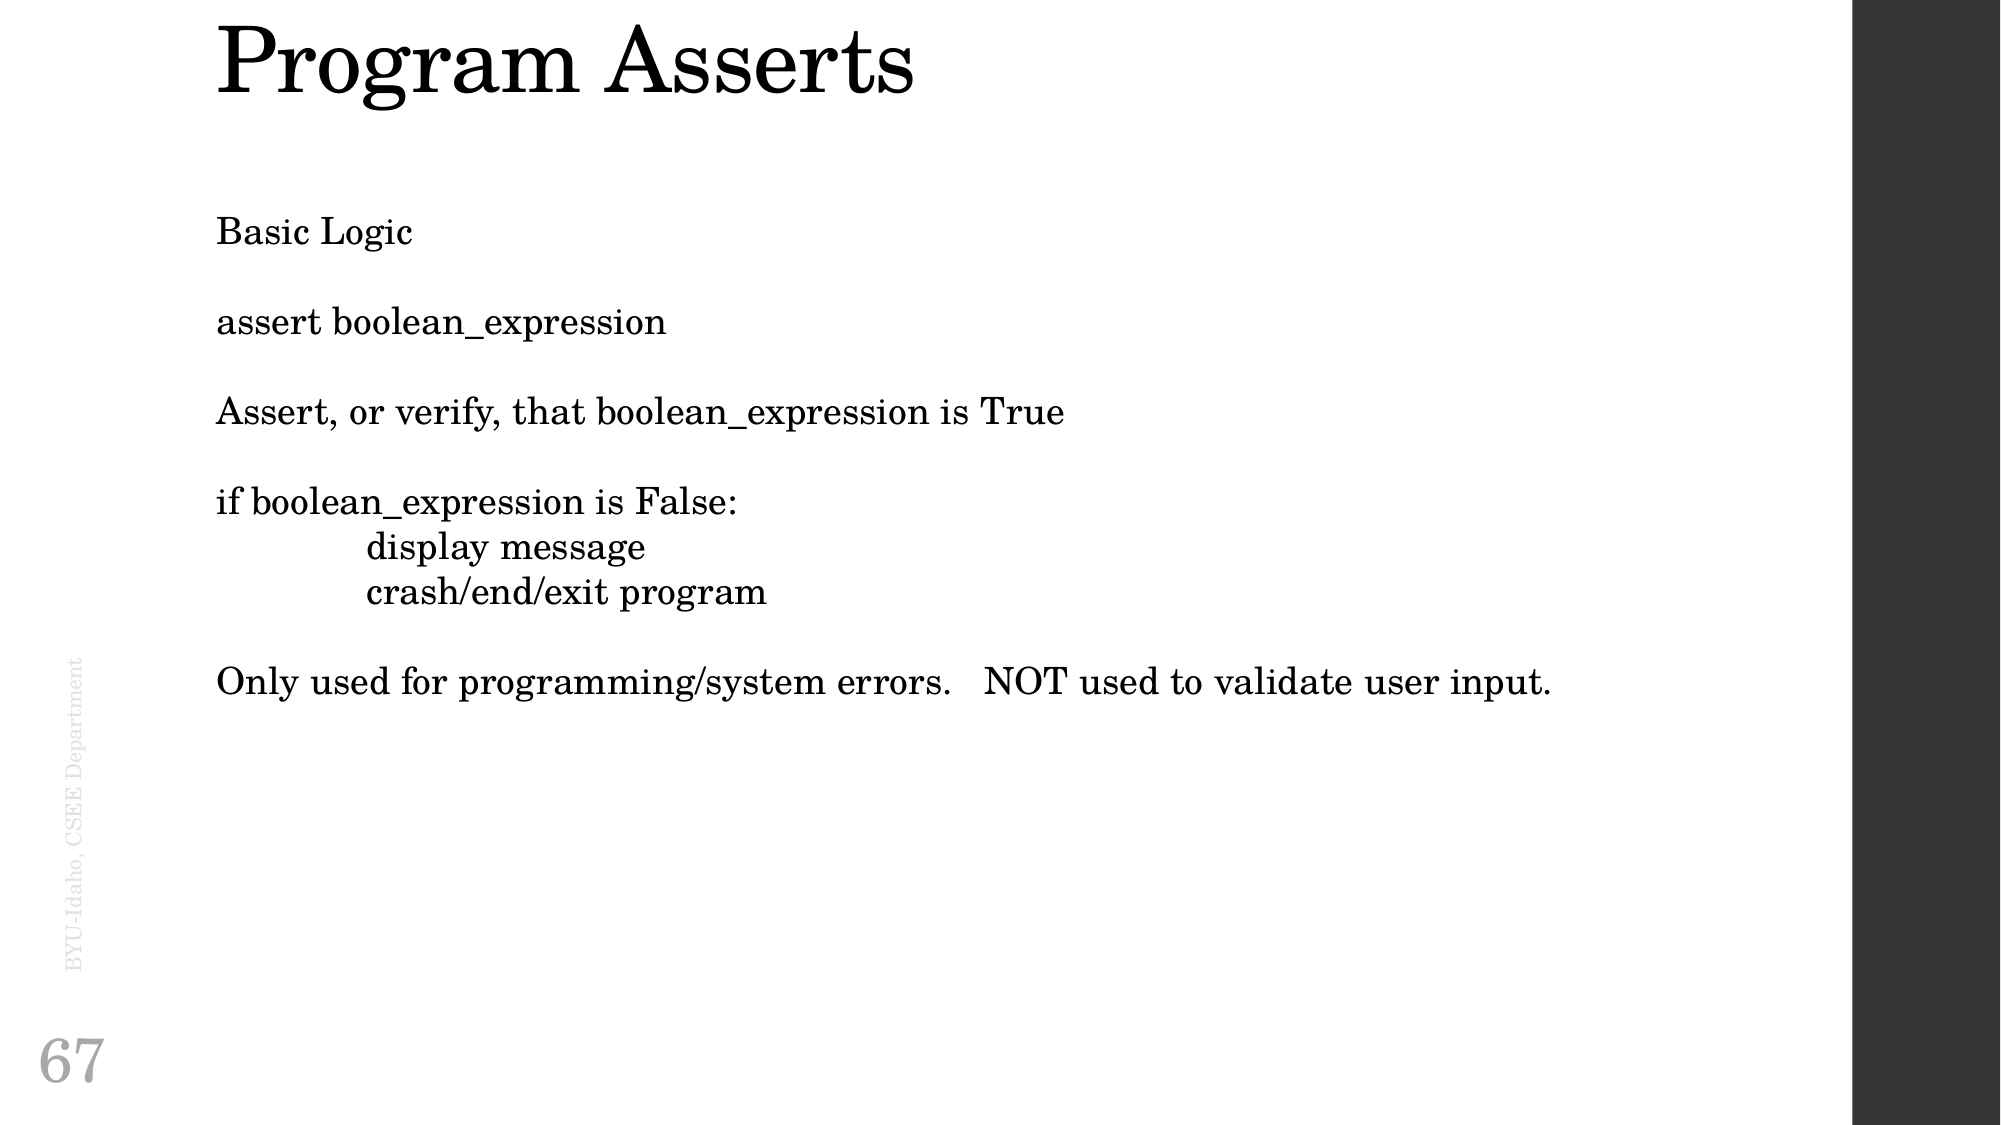

# Program Asserts
Basic Logic

assert boolean_expression

Assert, or verify, that boolean_expression is True

if boolean_expression is False:
	display message
	crash/end/exit program

Only used for programming/system errors.   NOT used to validate user input.
BYU-Idaho, CSEE Department
67